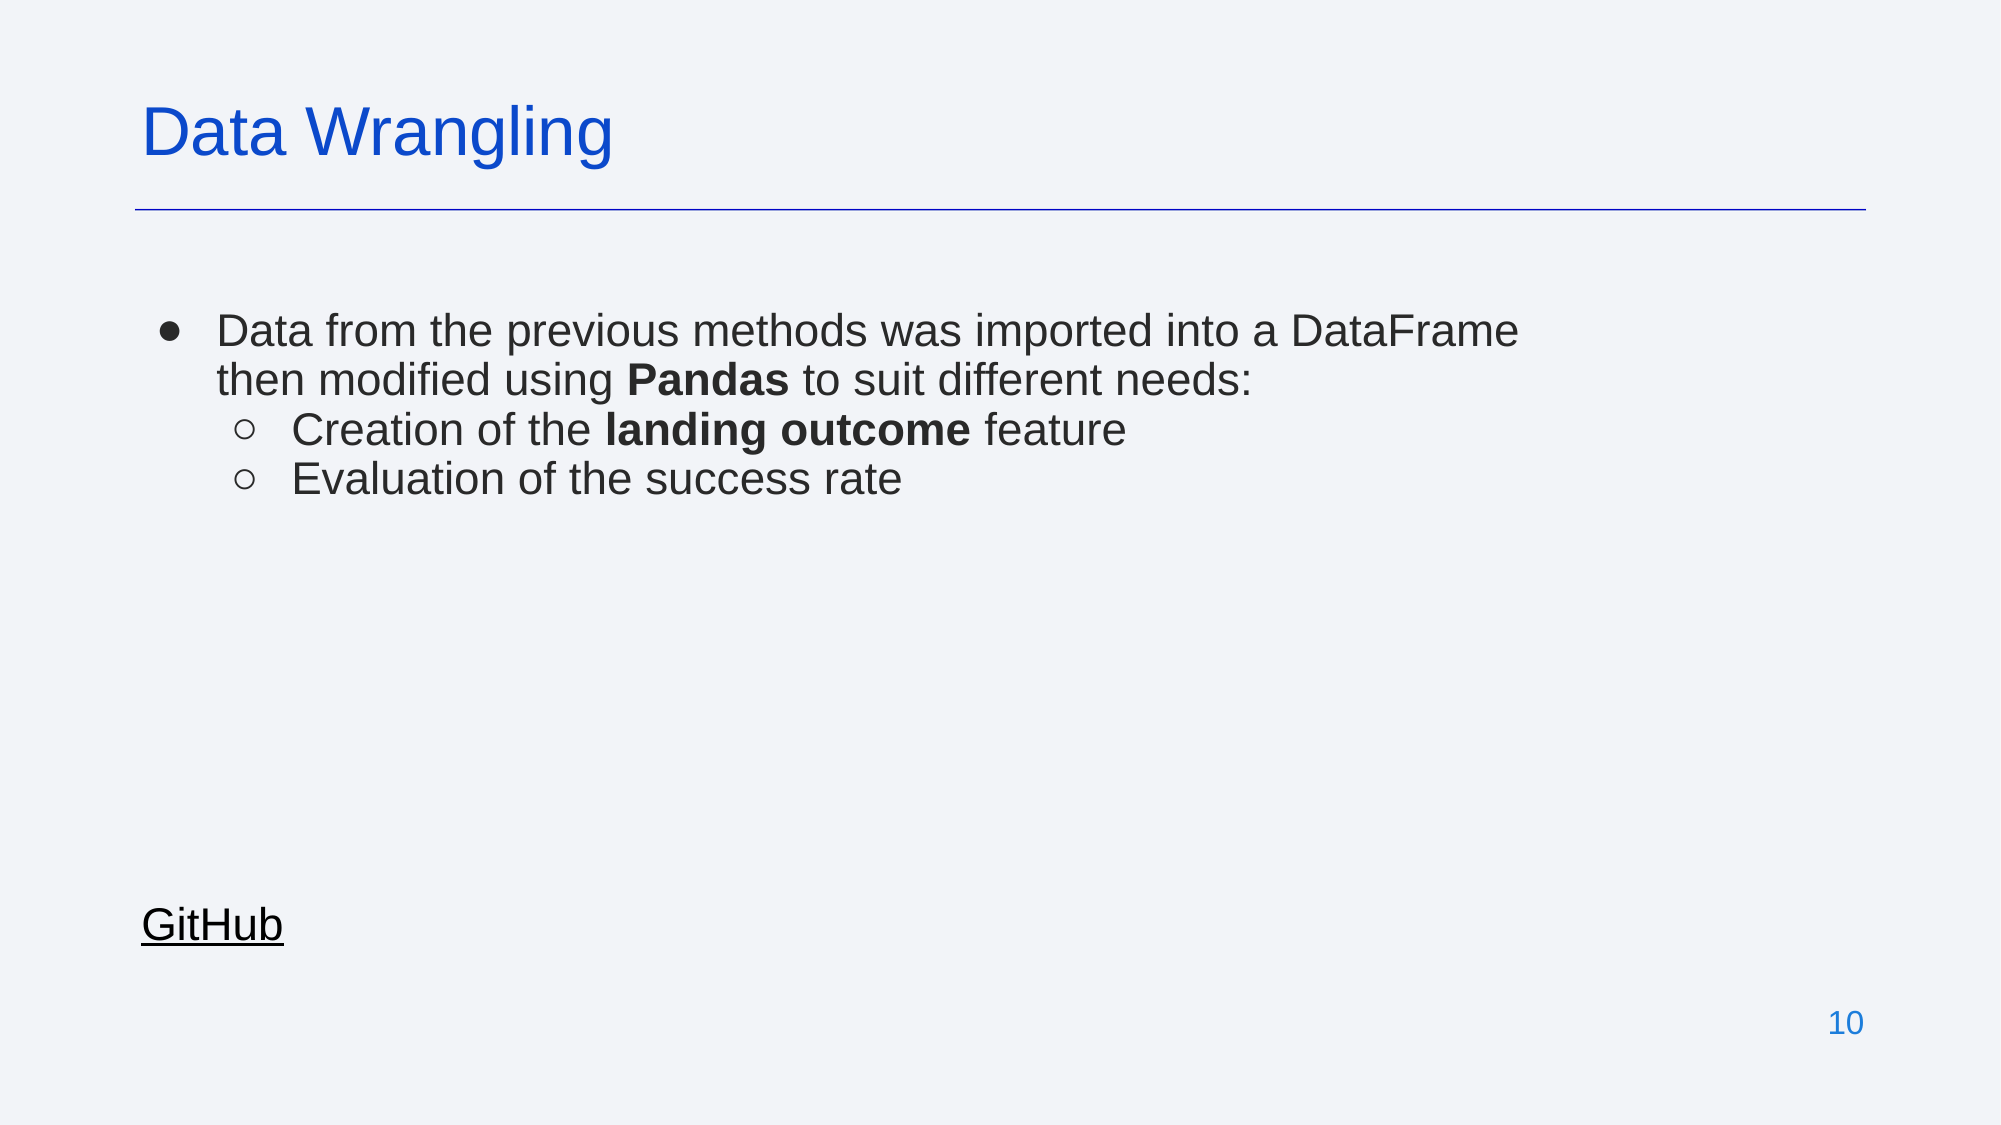

Data Wrangling
Data from the previous methods was imported into a DataFrame then modified using Pandas to suit different needs:
Creation of the landing outcome feature
Evaluation of the success rate

GitHub
10